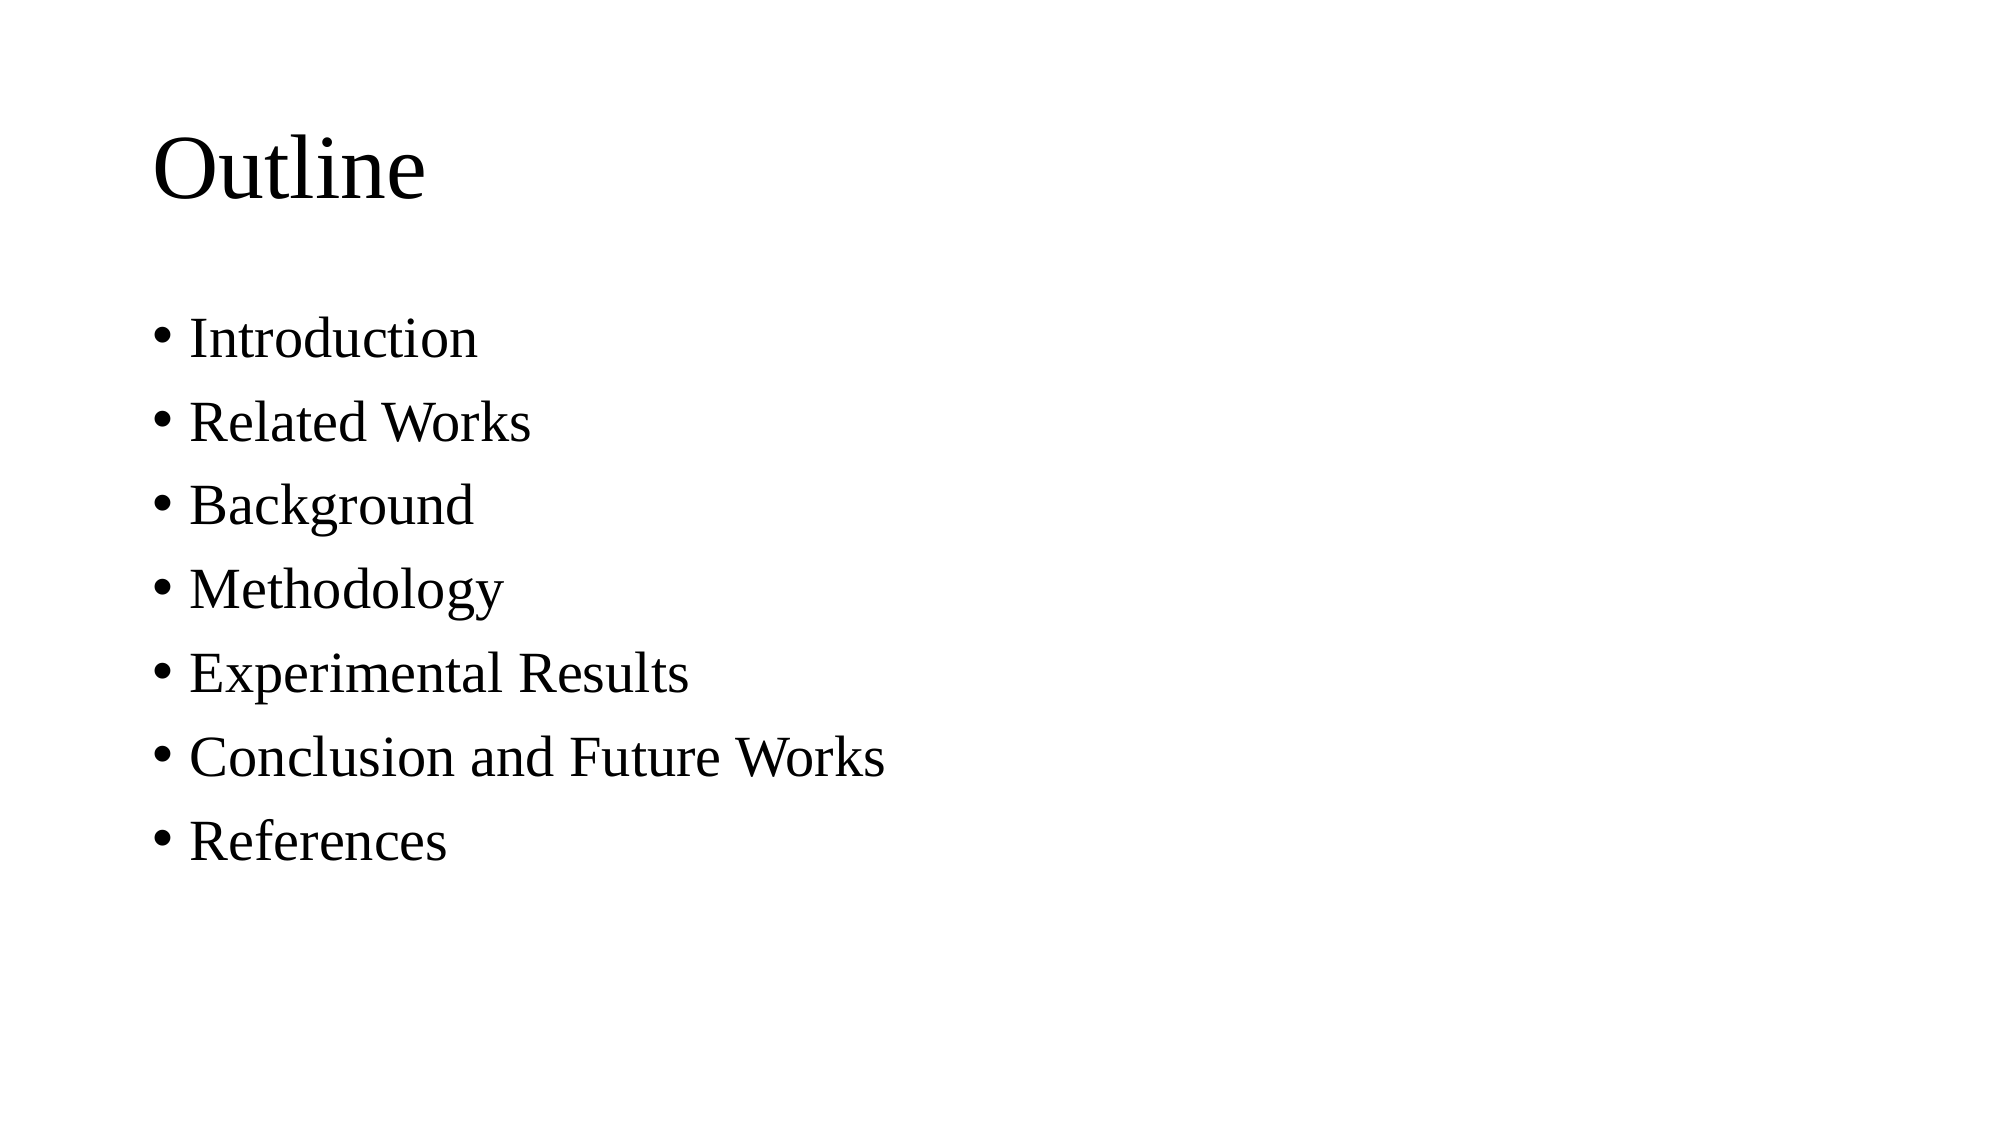

# Outline
Introduction
Related Works
Background
Methodology
Experimental Results
Conclusion and Future Works
References